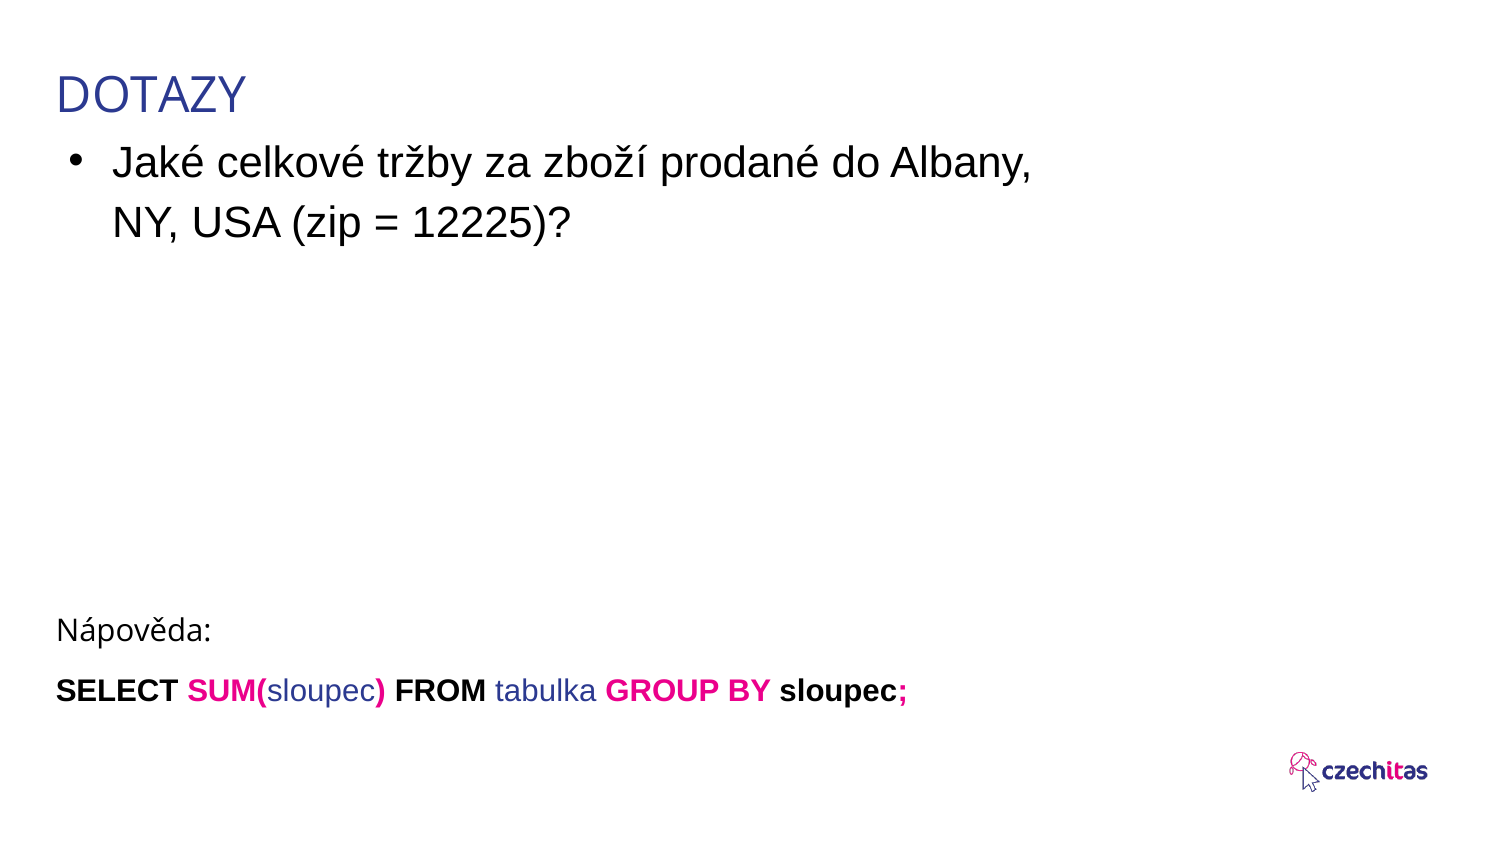

# DOTAZY
Jaké celkové tržby za zboží prodané do Albany, NY, USA (zip = 12225)?

Nápověda:
SELECT SUM(sloupec) FROM tabulka GROUP BY sloupec;